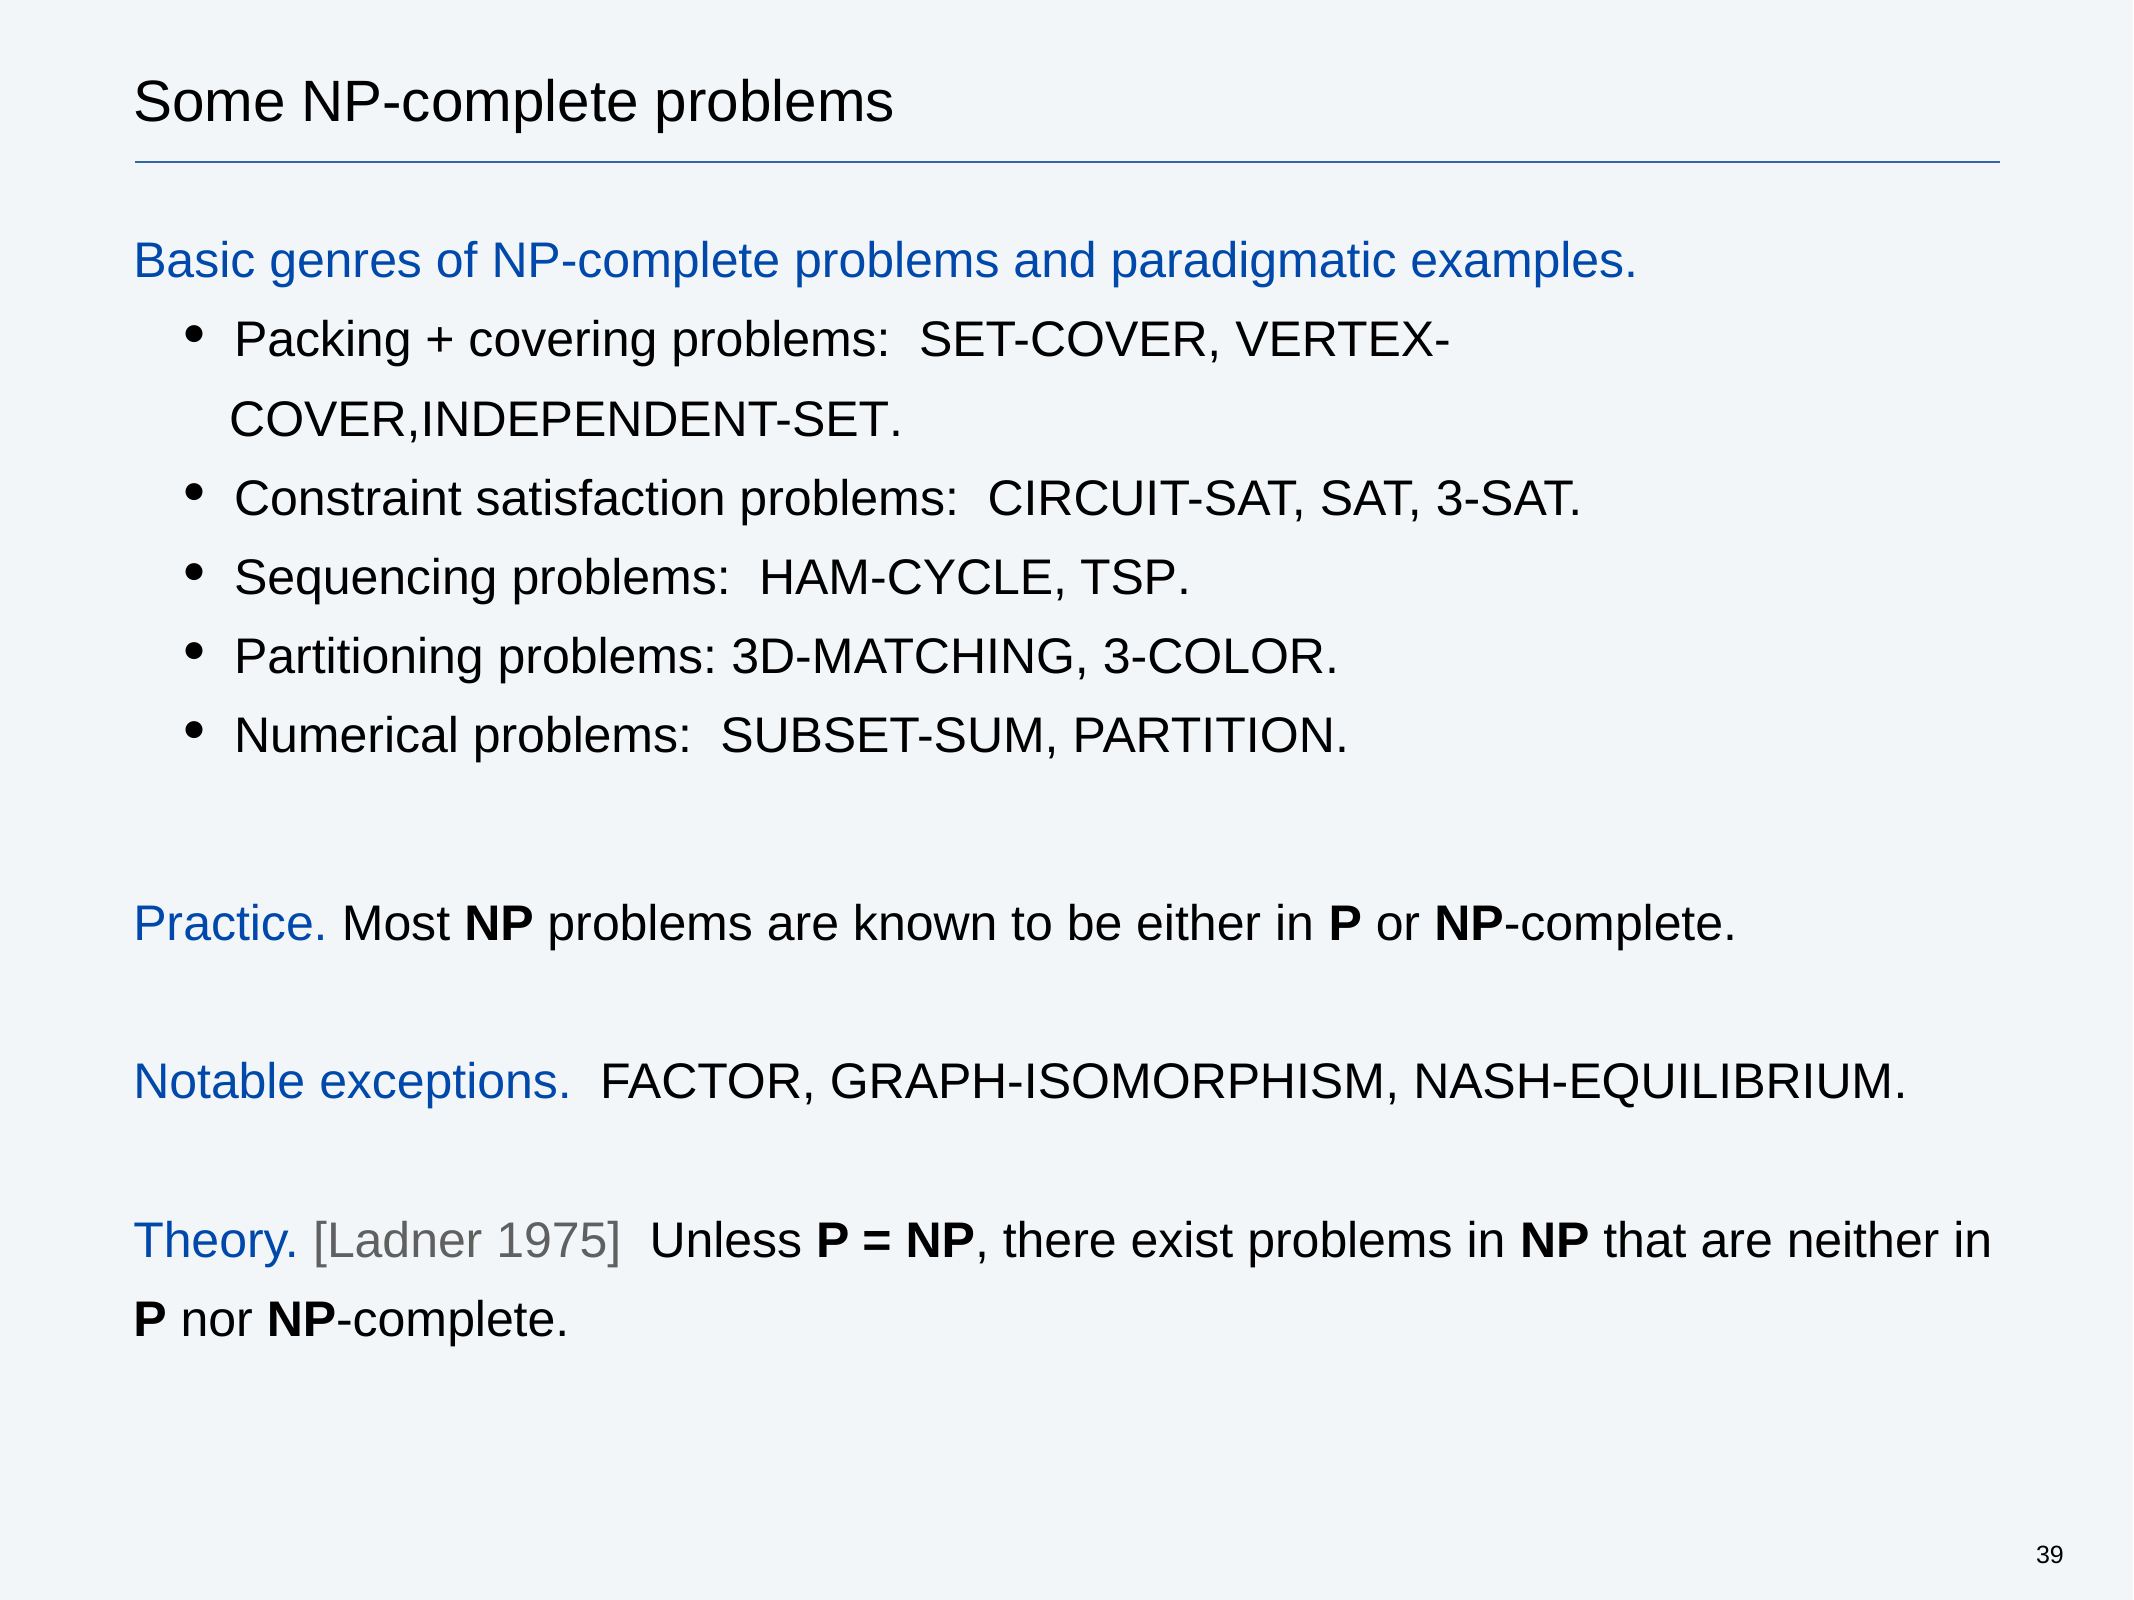

# Some NP-complete problems
Basic genres of NP-complete problems and paradigmatic examples.
Packing + covering problems:  Set-Cover, Vertex-Cover,Independent-Set.
Constraint satisfaction problems:  Circuit-Sat, Sat, 3-sat.
Sequencing problems:  Ham-Cycle, TSP.
Partitioning problems: 3d-Matching, 3-Color.
Numerical problems:  Subset-Sum, Partition.

Practice. Most NP problems are known to be either in P or NP-complete.
Notable exceptions.  Factor, Graph-Isomorphism, Nash-Equilibrium.
Theory. [Ladner 1975]  Unless P = NP, there exist problems in NP that are neither in P nor NP-complete.
39